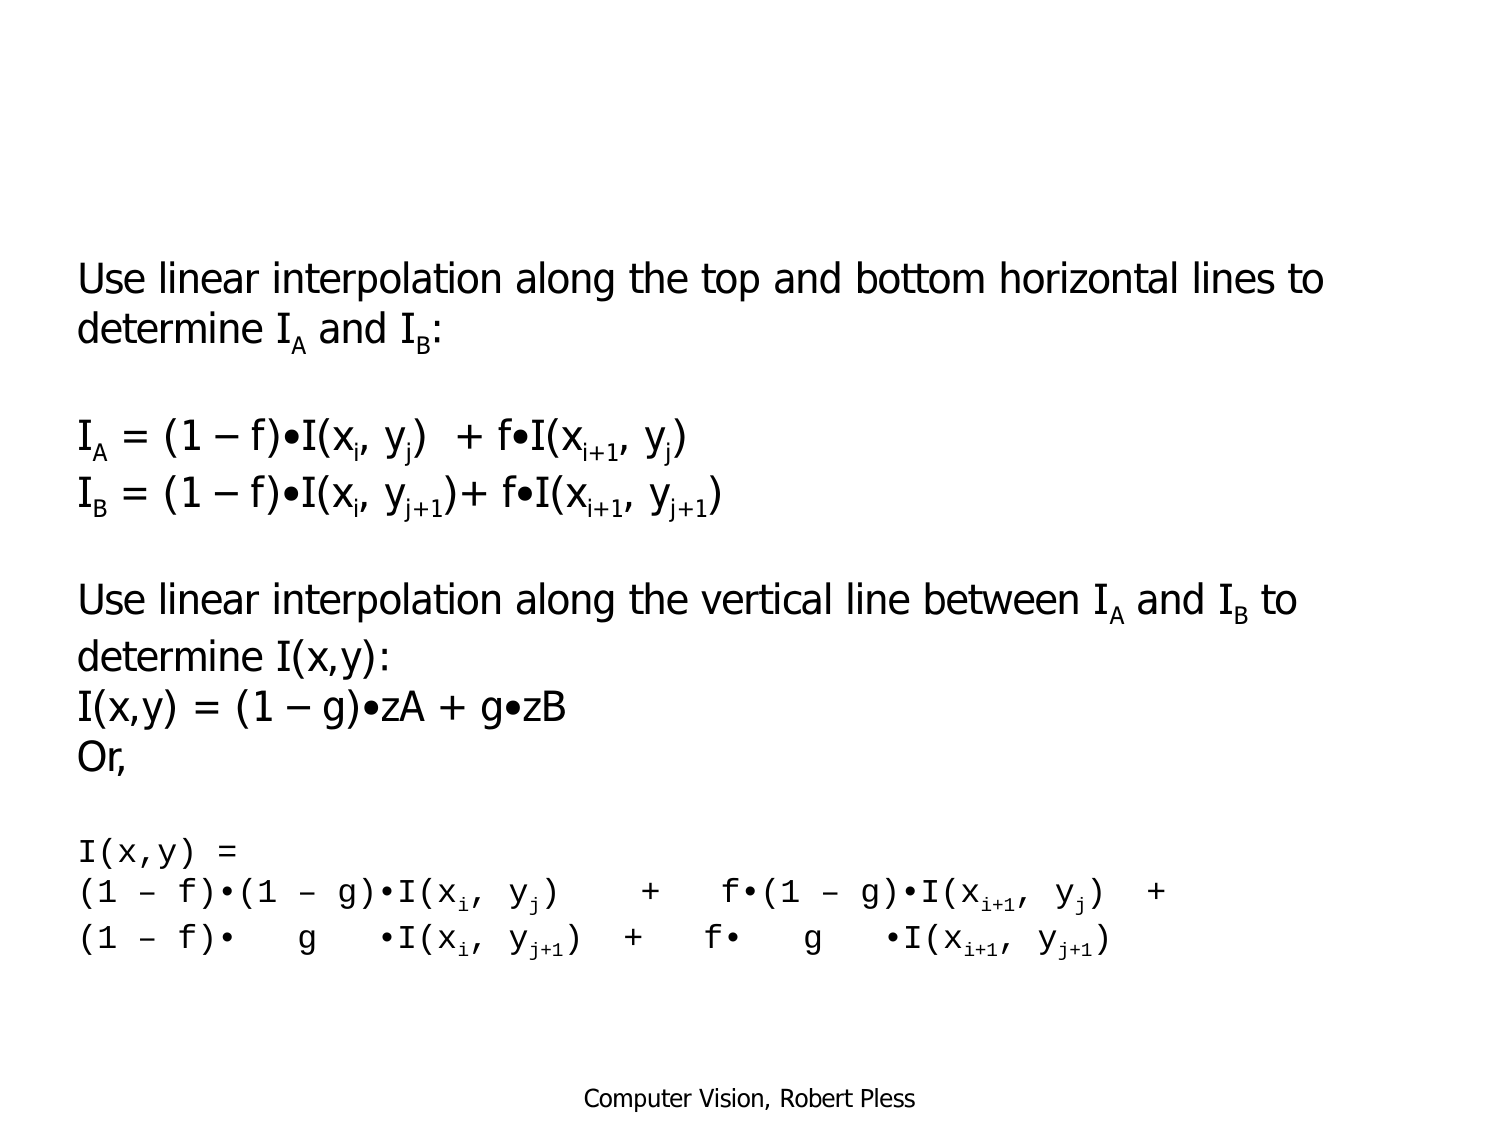

# Use linear interpolation along the top and bottom horizontal lines to determine IA and IB: IA = (1 – f)•I(xi, yj)  + f•I(xi+1, yj) IB = (1 – f)•I(xi, yj+1)+ f•I(xi+1, yj+1) Use linear interpolation along the vertical line between IA and IB to determine I(x,y): I(x,y) = (1 – g)•zA + g•zB Or,  I(x,y) = (1 – f)•(1 – g)•I(xi, yj)    +   f•(1 – g)•I(xi+1, yj)  +   (1 – f)•   g   •I(xi, yj+1)  +   f•   g   •I(xi+1, yj+1)

Computer Vision, Robert Pless